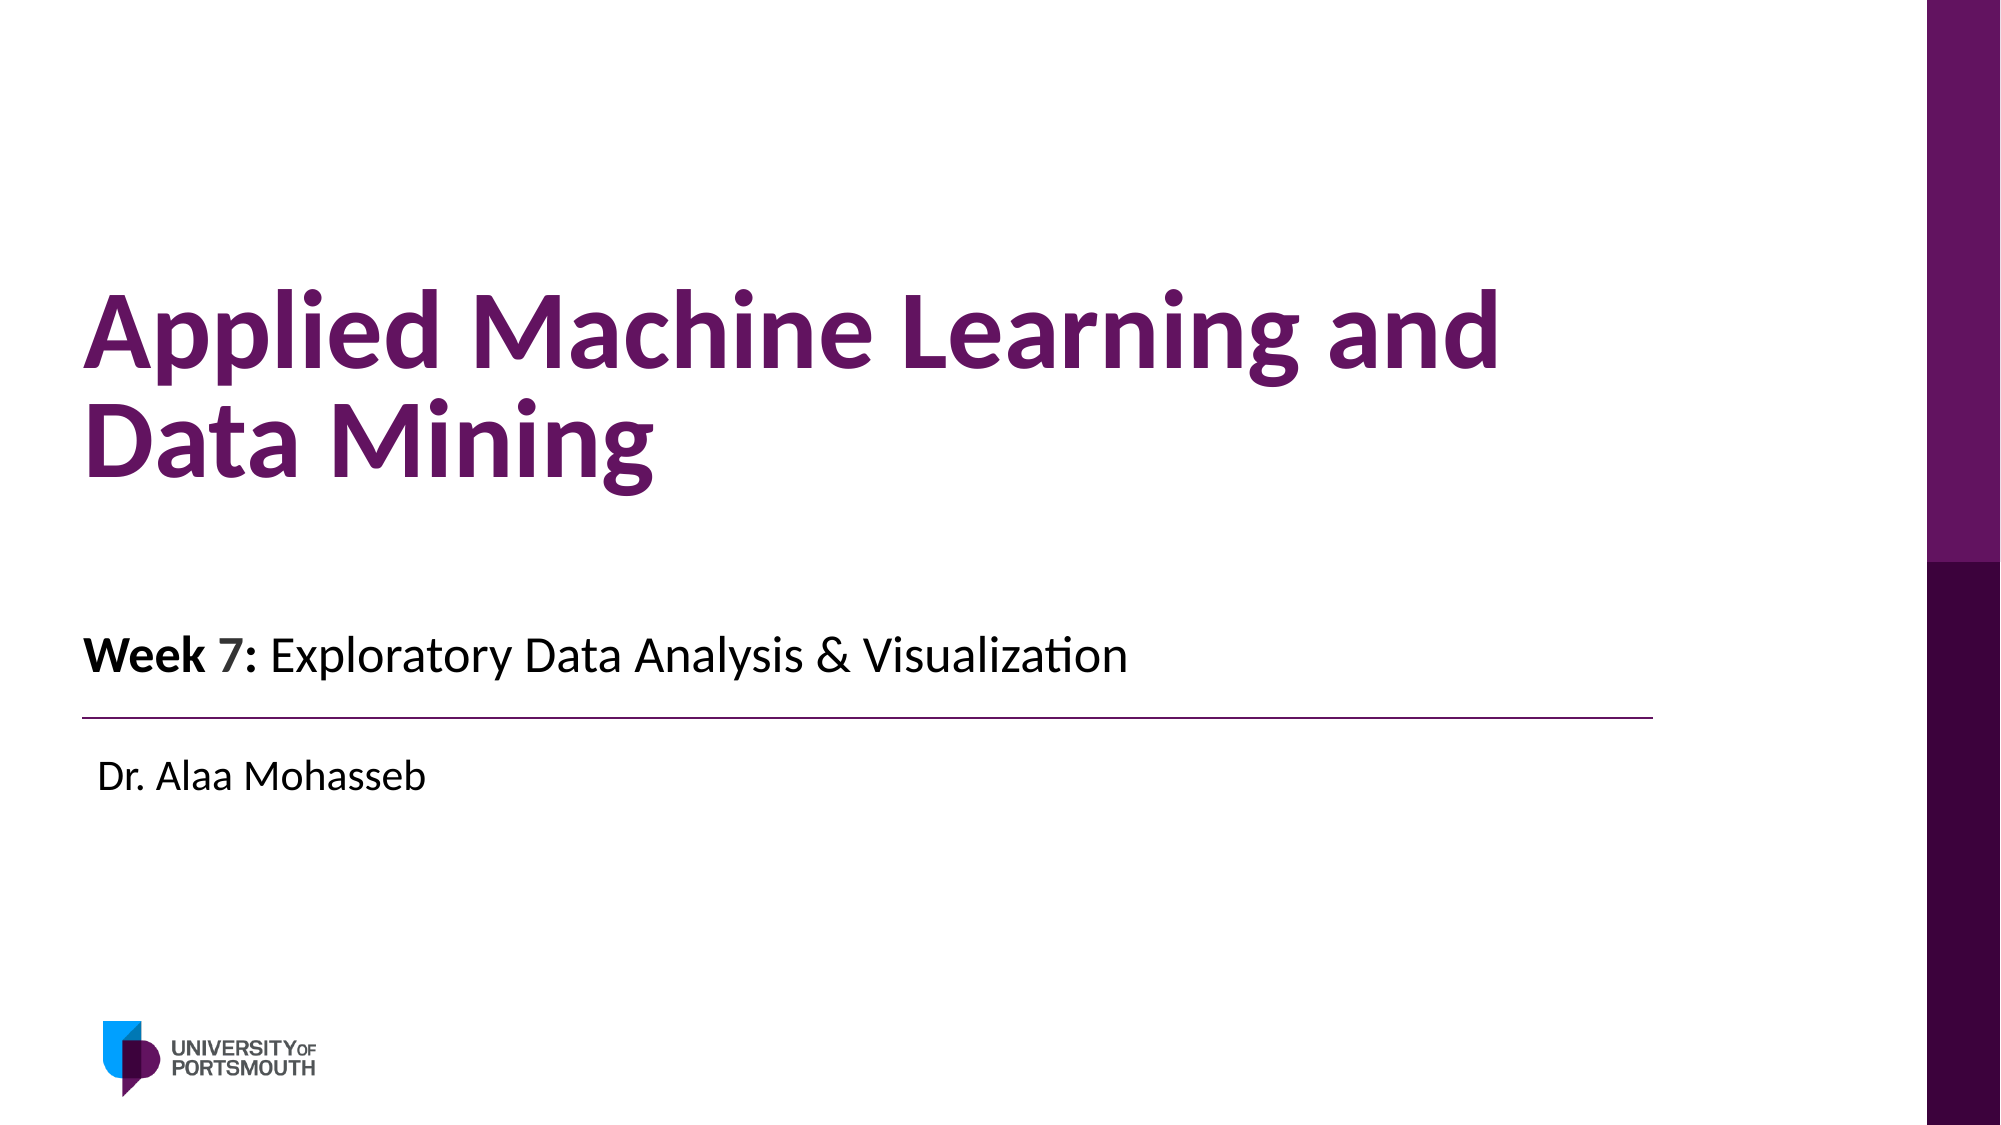

# Applied Machine Learning and Data Mining
Week 7: Exploratory Data Analysis & Visualization

Dr. Alaa Mohasseb